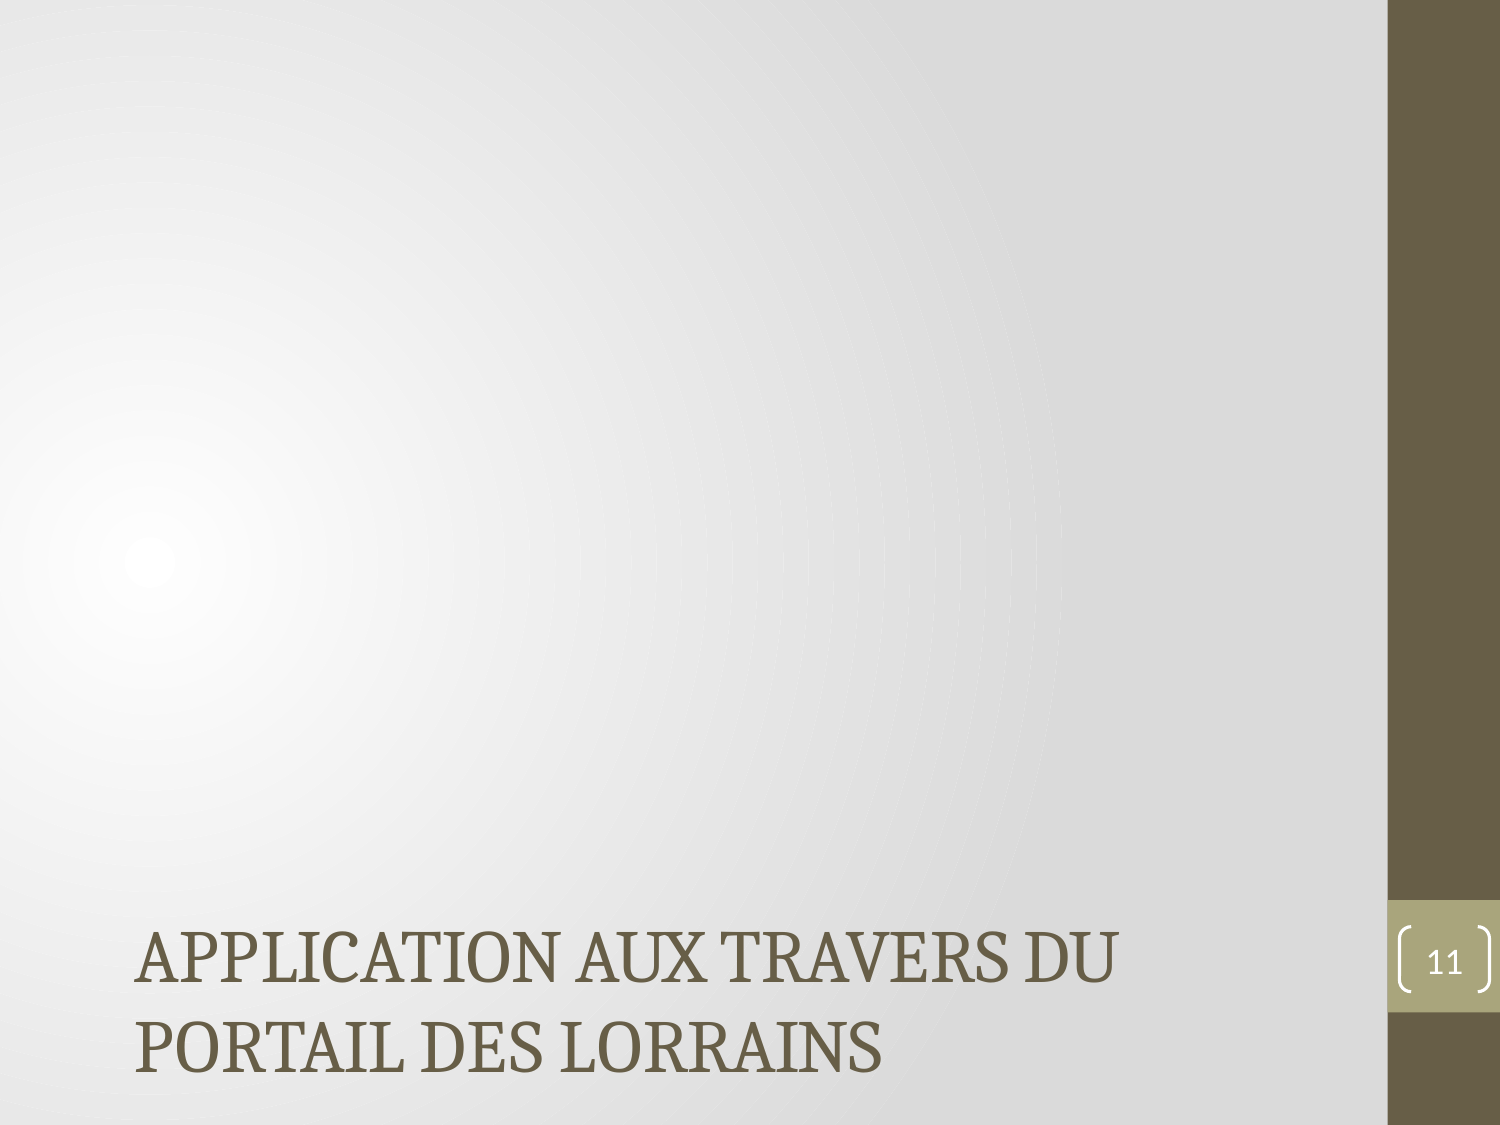

# Application aux travers du Portail des lorrains
11